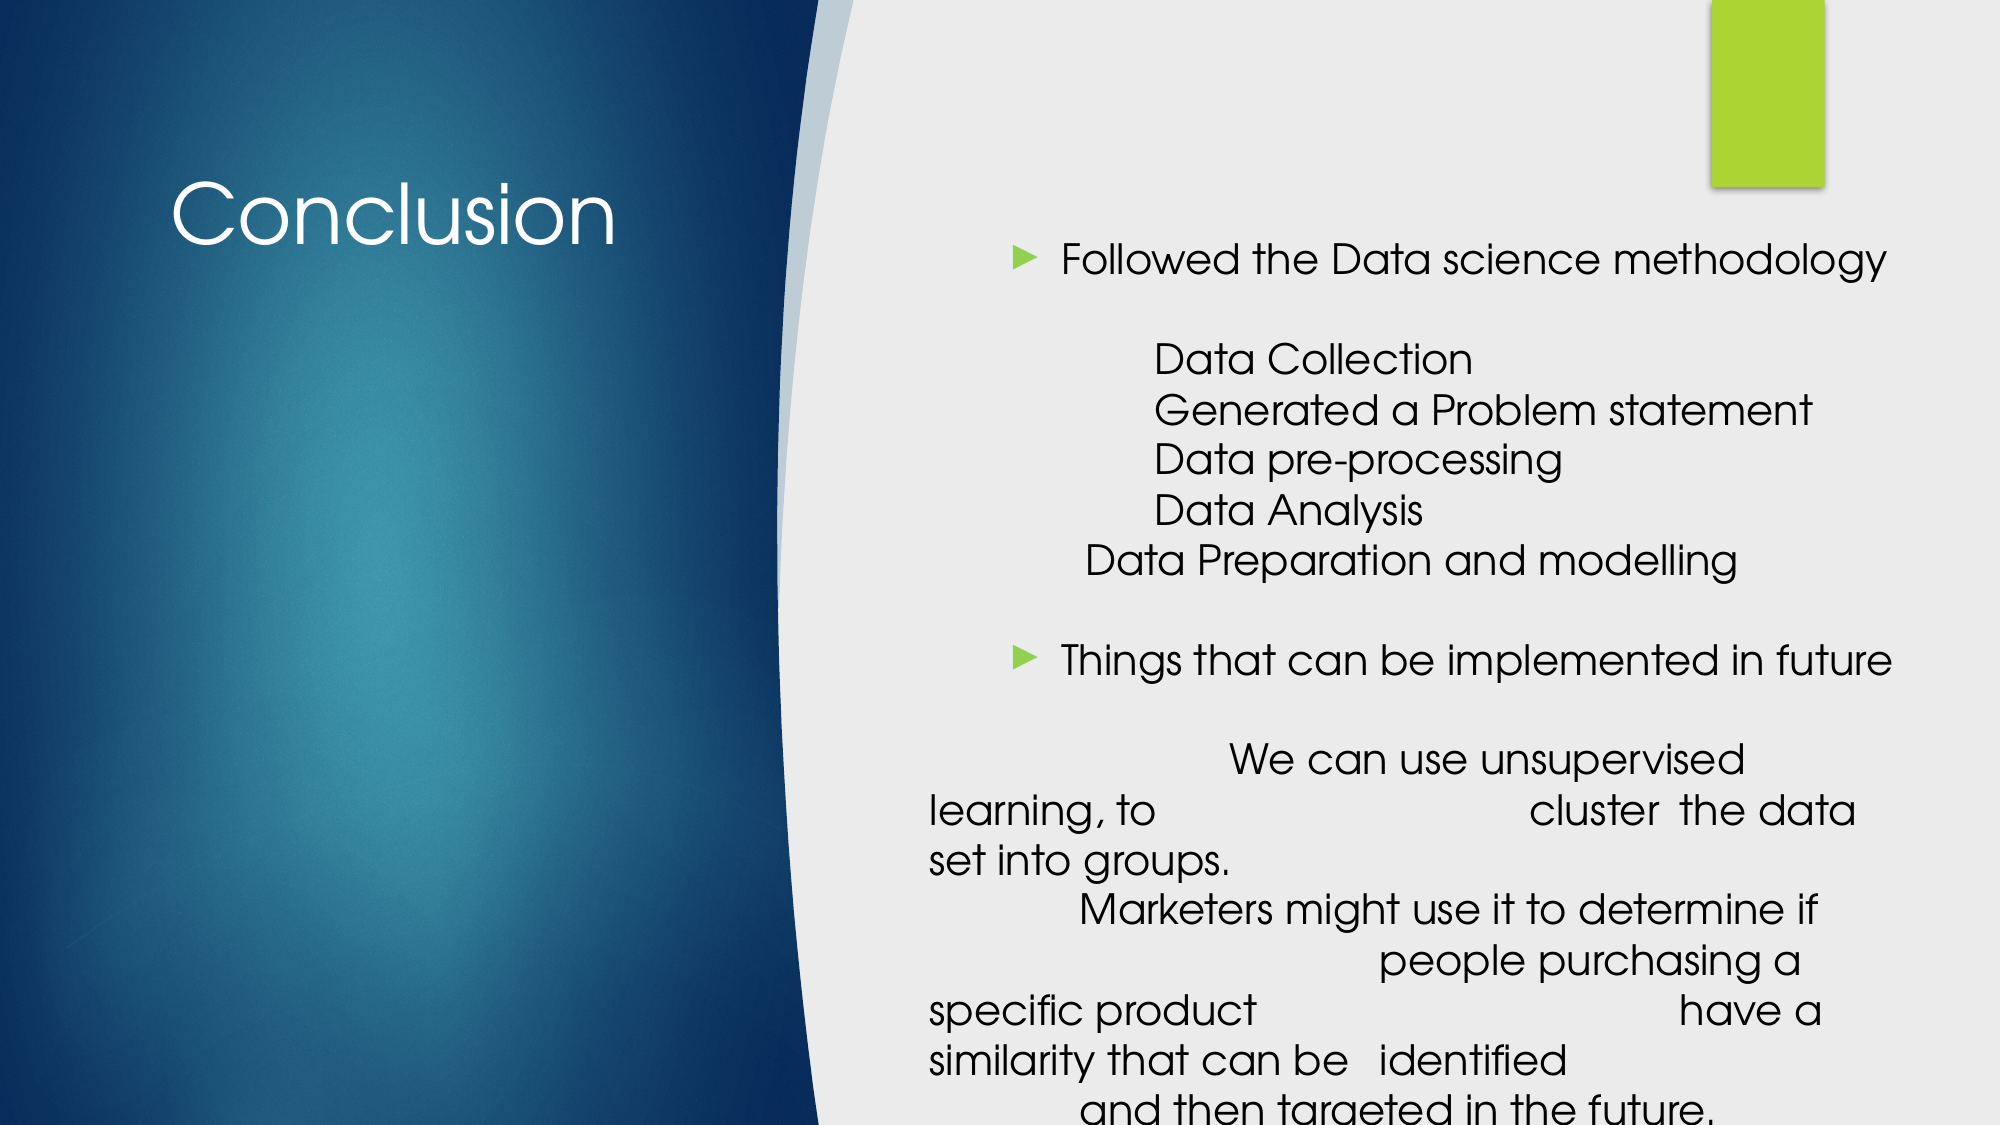

Followed the Data science methodology

	Data Collection
	Generated a Problem statement
	Data pre-processing
	Data Analysis
       Data Preparation and modelling

Things that can be implemented in future

		We can use unsupervised learning, to 			cluster 	the data set into groups. 					Marketers might use it to determine if 			people purchasing a 	specific product 			have a similarity that can be 	identified 			and then targeted in the future.

Conclusion